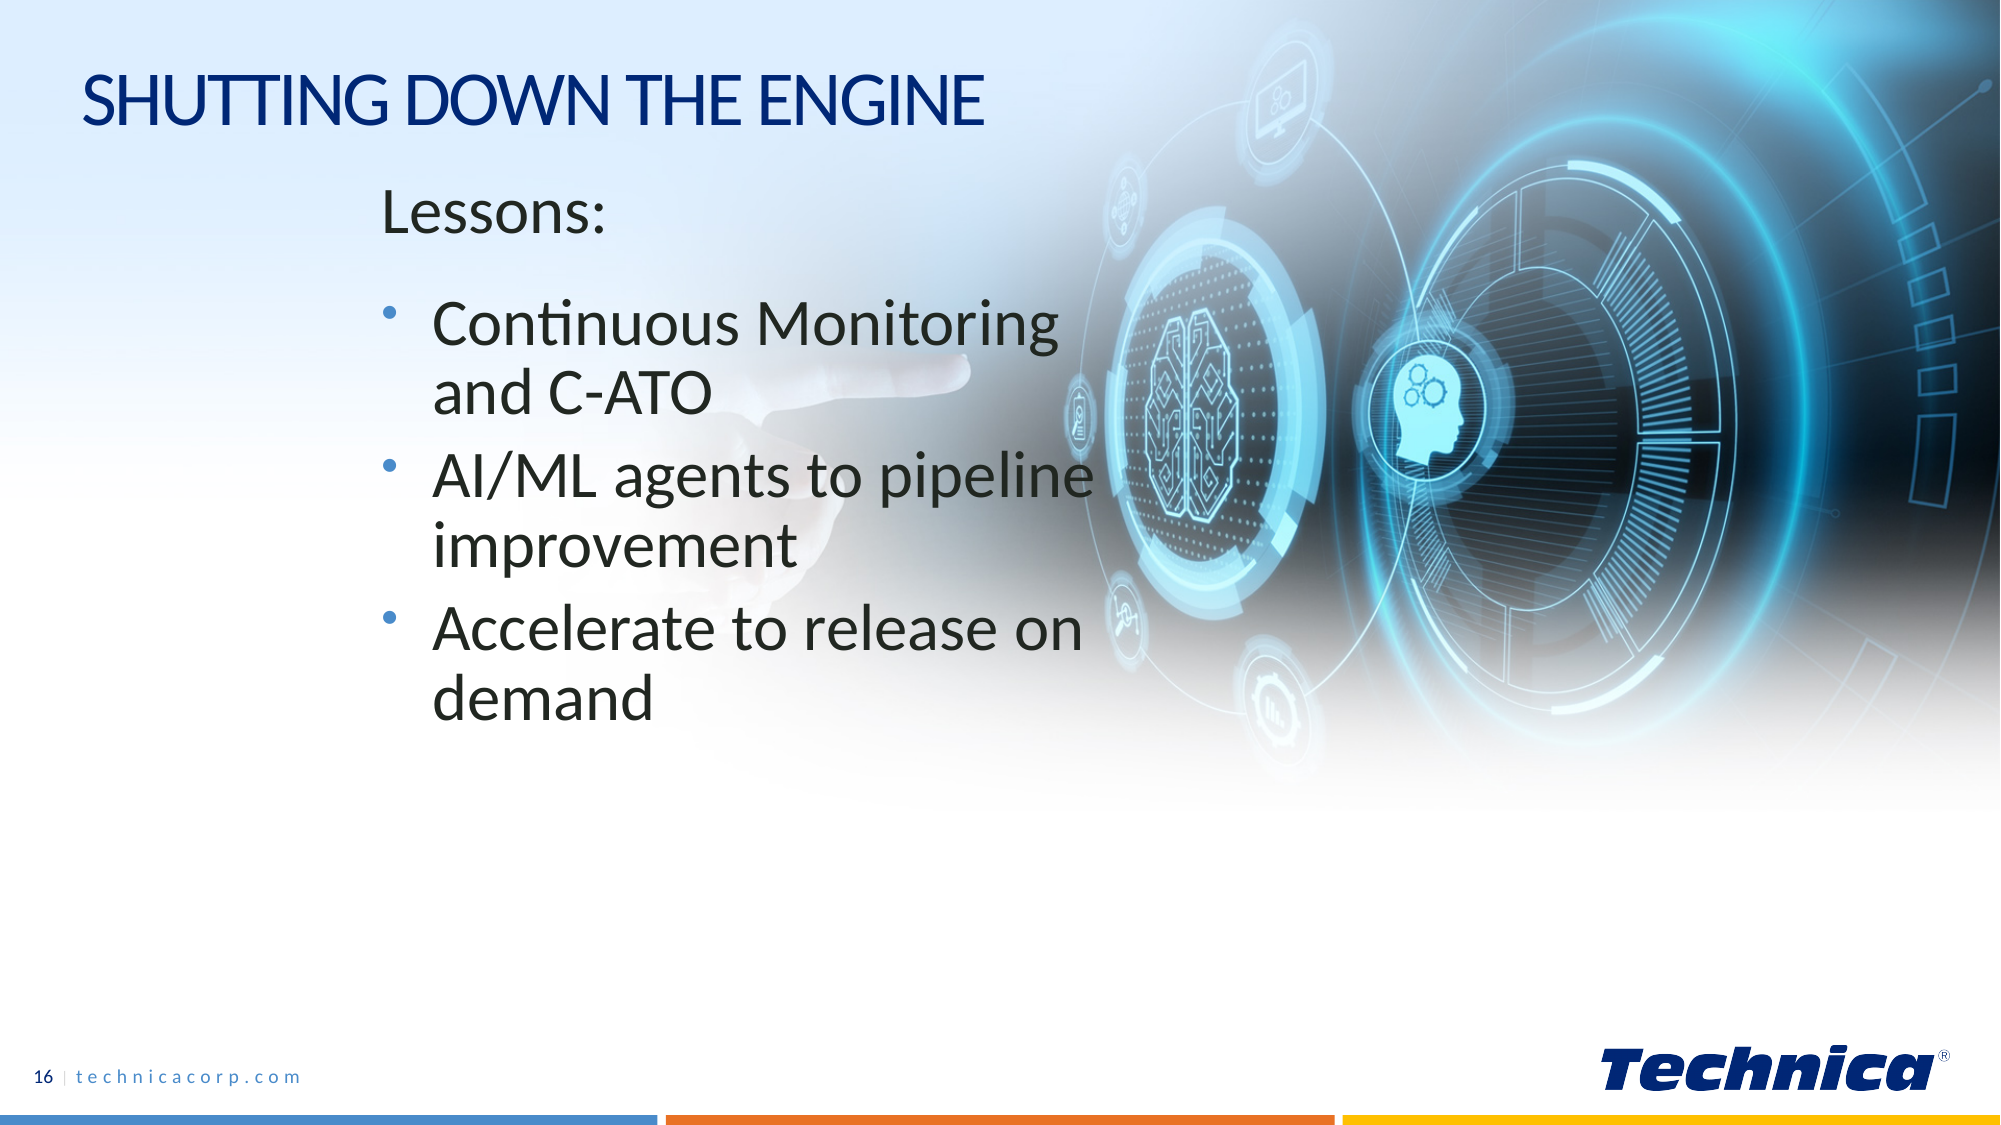

# Shutting down the Engine
Lessons:
Continuous Monitoring
and C-ATO
AI/ML agents to pipeline
improvement
Accelerate to release on
demand